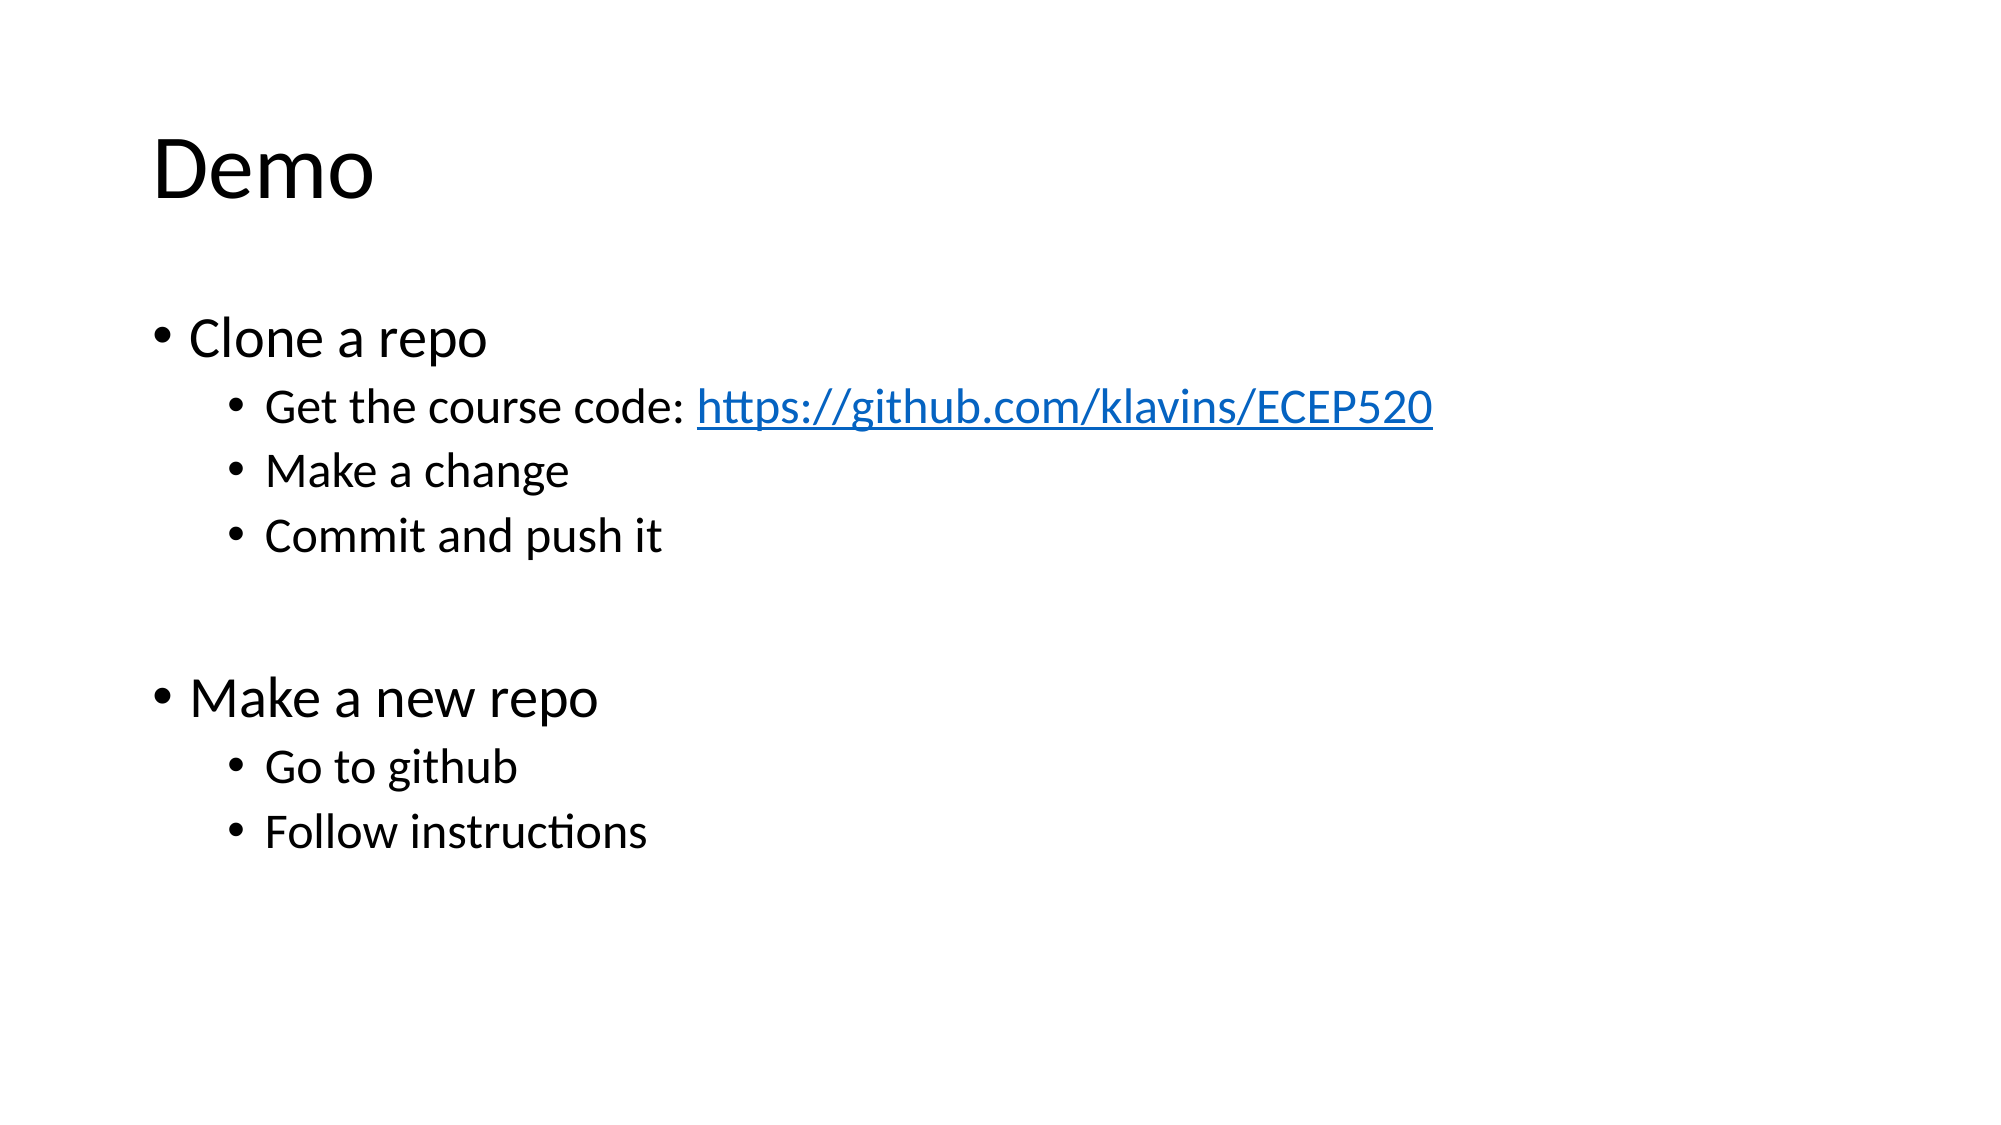

# Demo
Clone a repo
Get the course code: https://github.com/klavins/ECEP520
Make a change
Commit and push it

Make a new repo
Go to github
Follow instructions